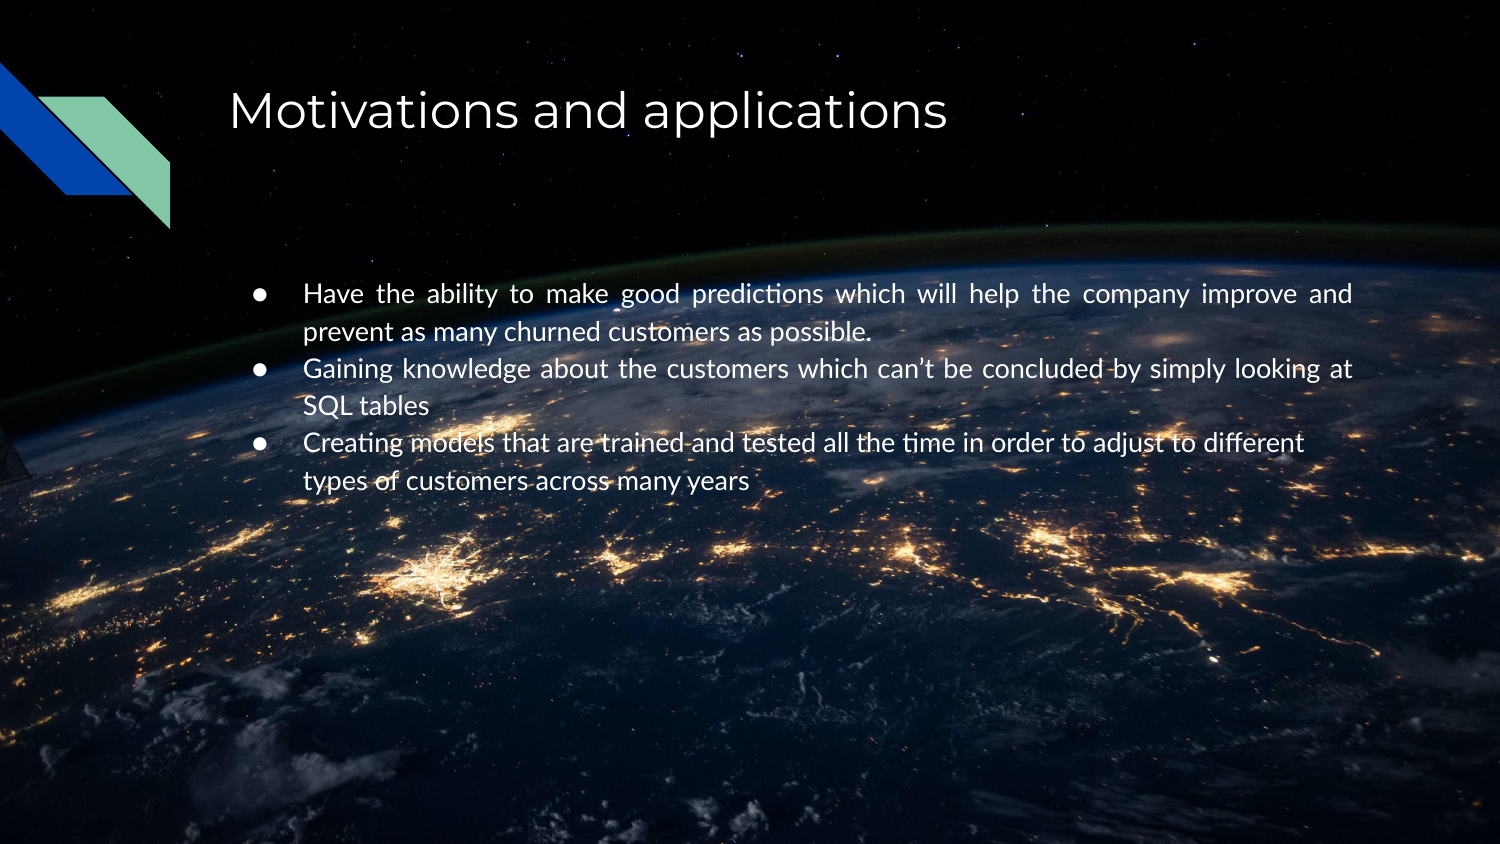

# Motivations and applications
Have the ability to make good predictions which will help the company improve and prevent as many churned customers as possible.
Gaining knowledge about the customers which can’t be concluded by simply looking at SQL tables
Creating models that are trained and tested all the time in order to adjust to different types of customers across many years